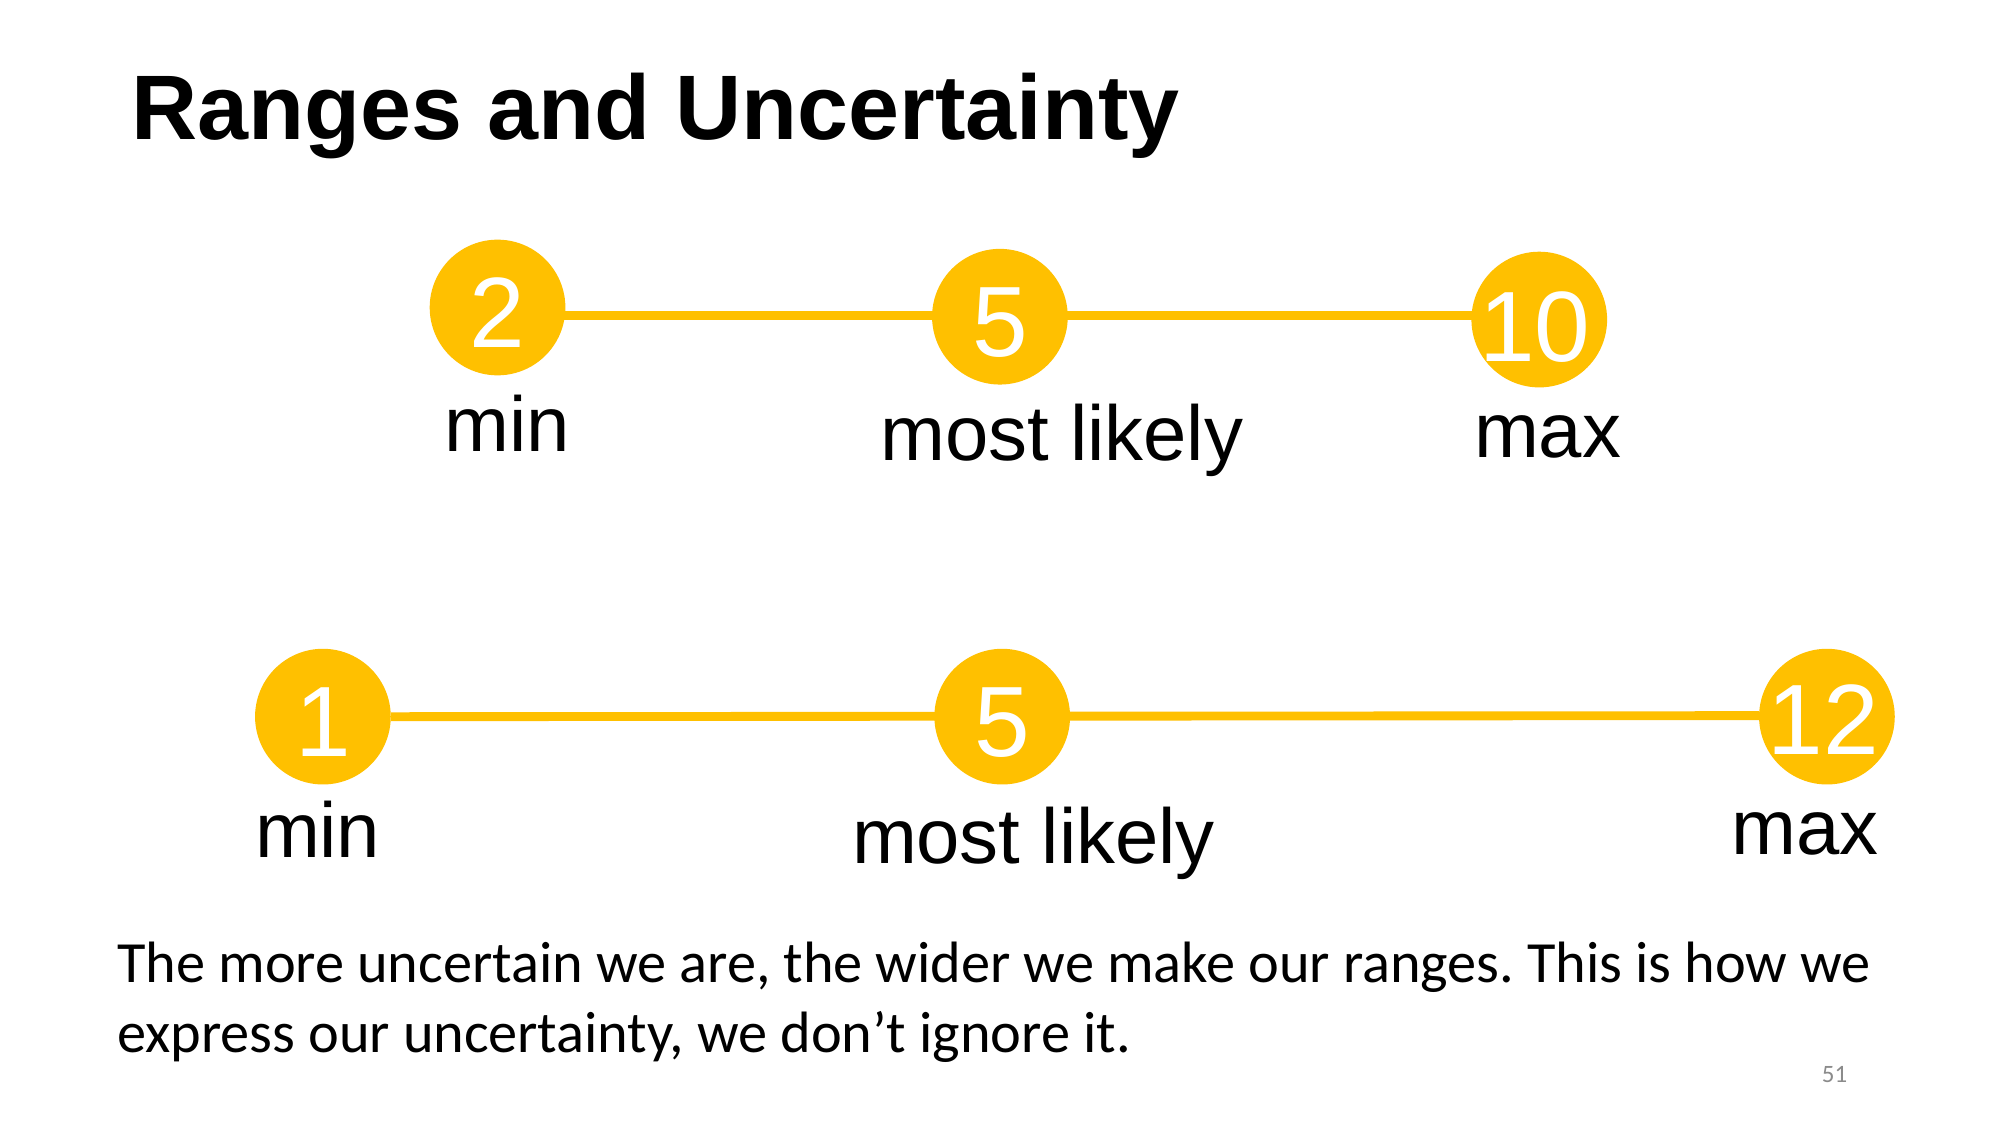

# Ranges and Uncertainty
2
5

10
min
max
most likely
12
1
5

max
min
most likely
The more uncertain we are, the wider we make our ranges. This is how we express our uncertainty, we don’t ignore it.
51